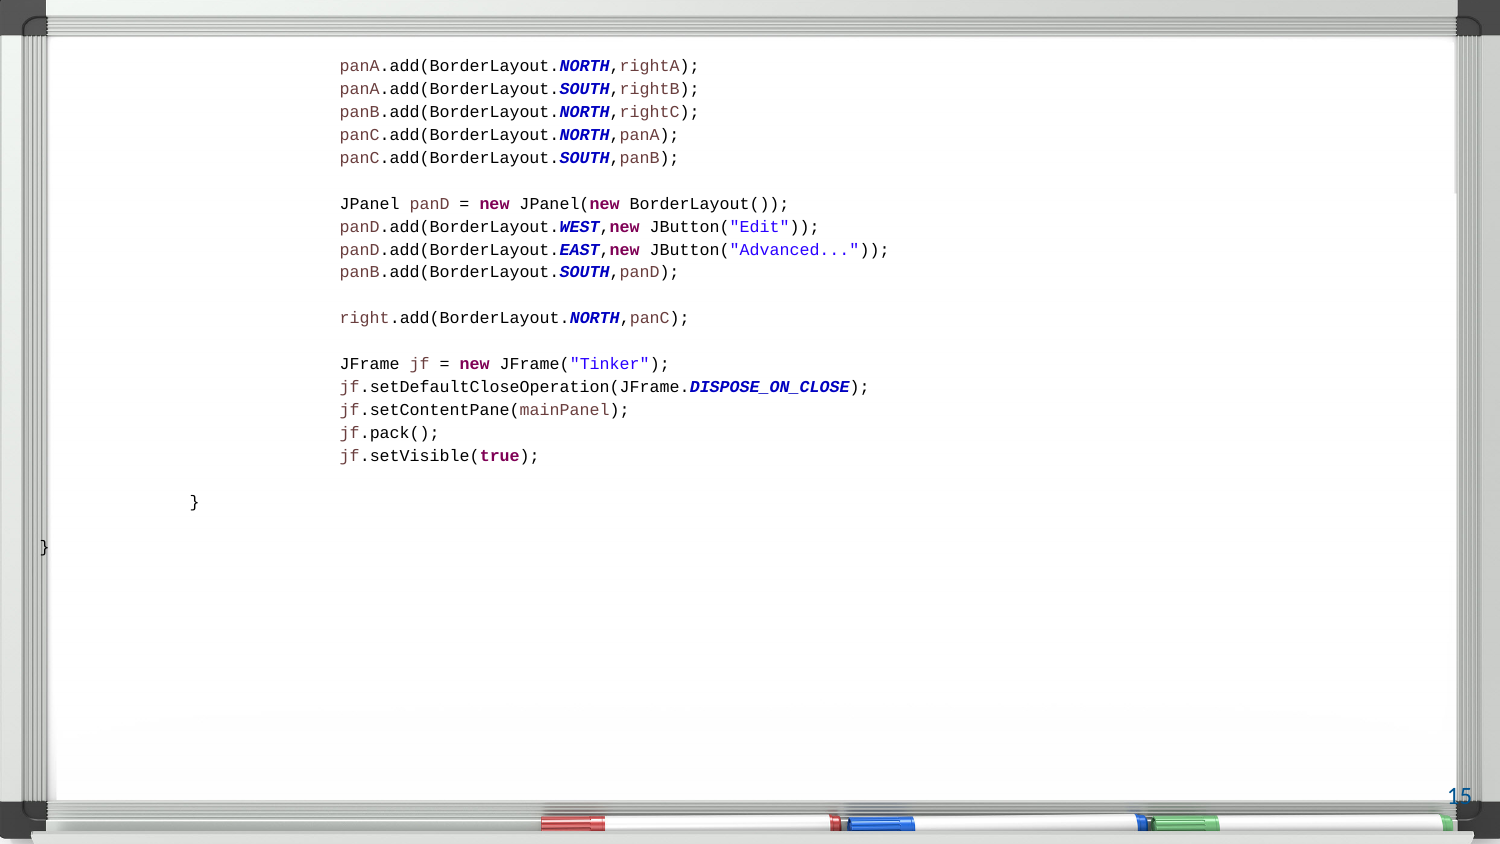

panA.add(BorderLayout.NORTH,rightA);
		panA.add(BorderLayout.SOUTH,rightB);
		panB.add(BorderLayout.NORTH,rightC);
		panC.add(BorderLayout.NORTH,panA);
		panC.add(BorderLayout.SOUTH,panB);

		JPanel panD = new JPanel(new BorderLayout());
		panD.add(BorderLayout.WEST,new JButton("Edit"));
		panD.add(BorderLayout.EAST,new JButton("Advanced..."));
		panB.add(BorderLayout.SOUTH,panD);

		right.add(BorderLayout.NORTH,panC);

		JFrame jf = new JFrame("Tinker");
		jf.setDefaultCloseOperation(JFrame.DISPOSE_ON_CLOSE);
		jf.setContentPane(mainPanel);
		jf.pack();
		jf.setVisible(true);

	}

}

15